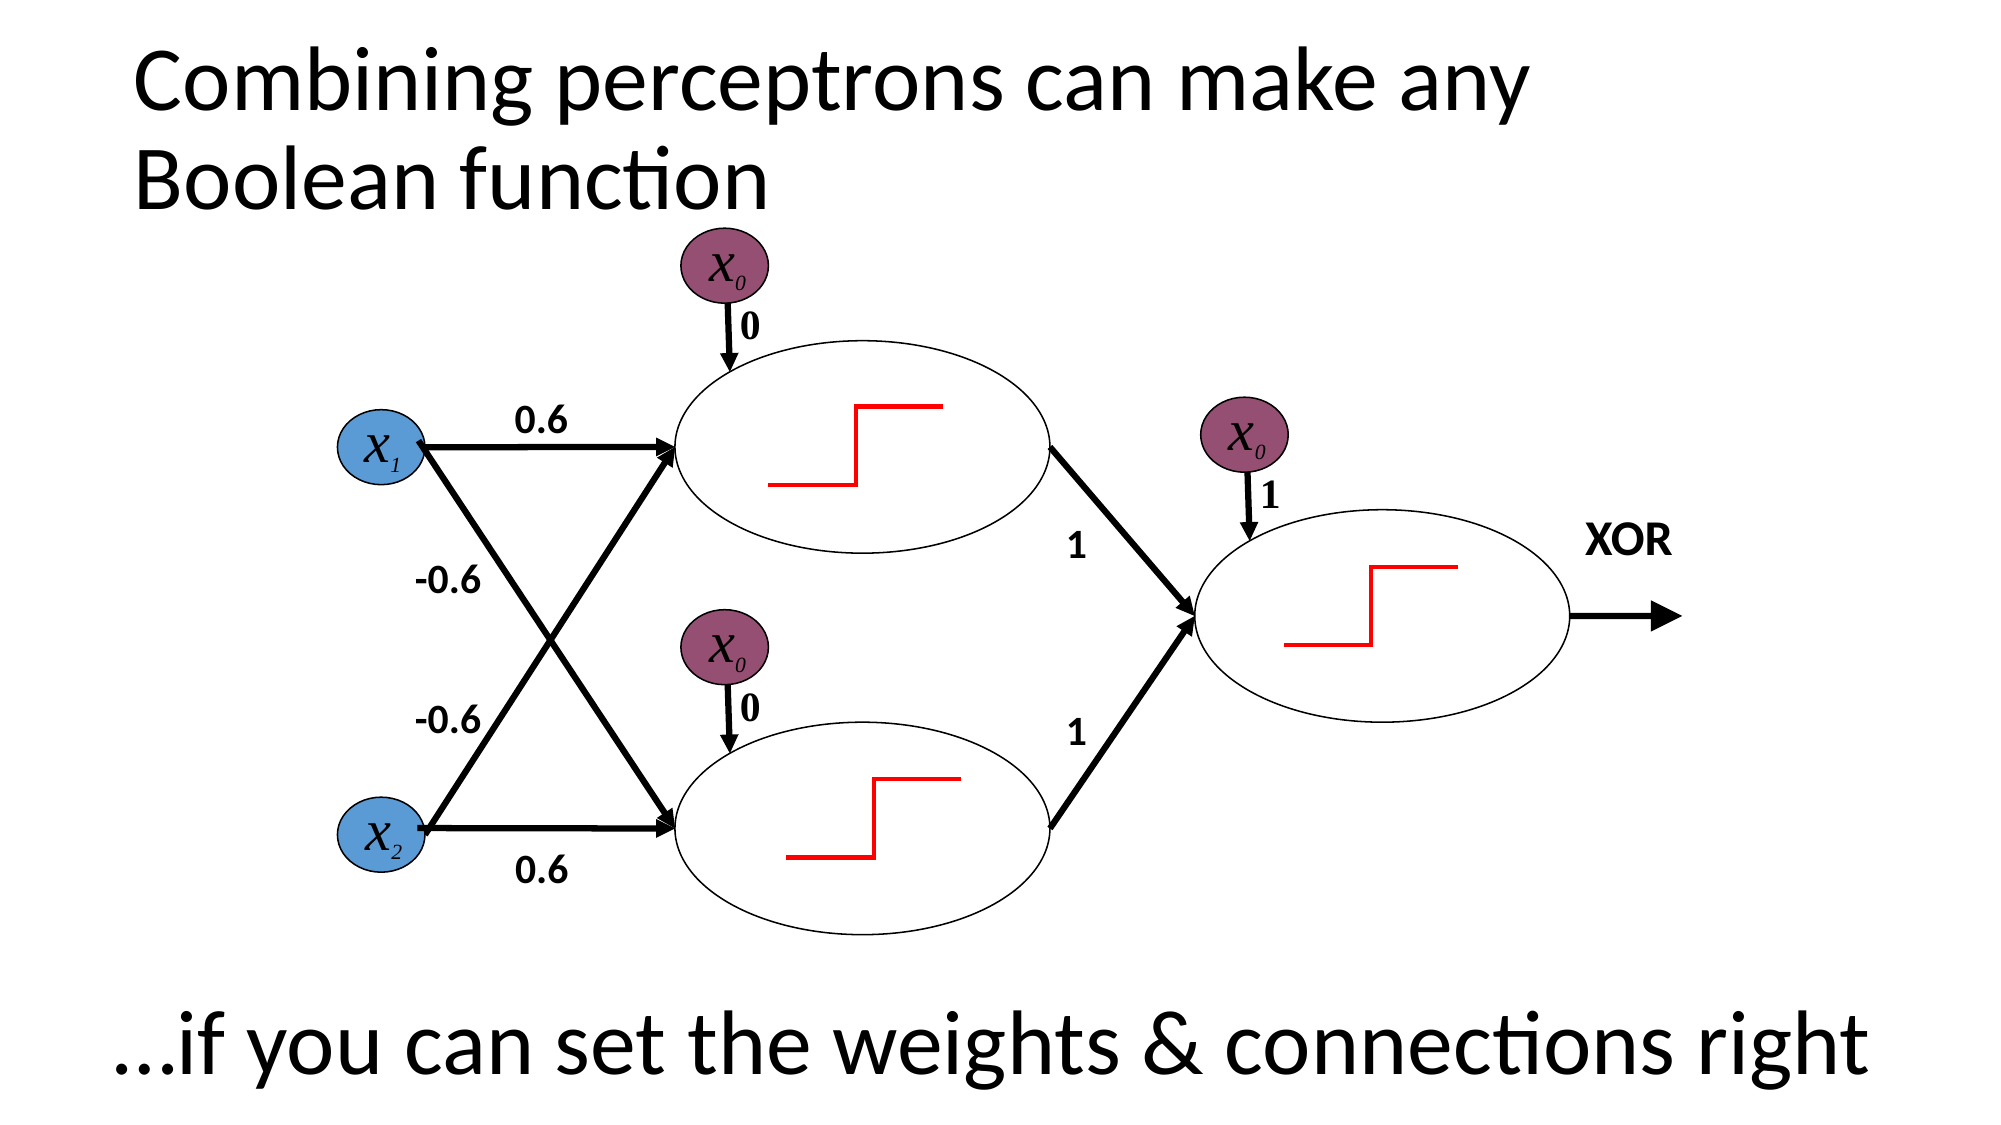

# Combining perceptrons can make any Boolean function
x0

0

0.6
x0
x1

1
XOR
1

-0.6
x0

0
-0.6
1

x2

0.6
…if you can set the weights & connections right